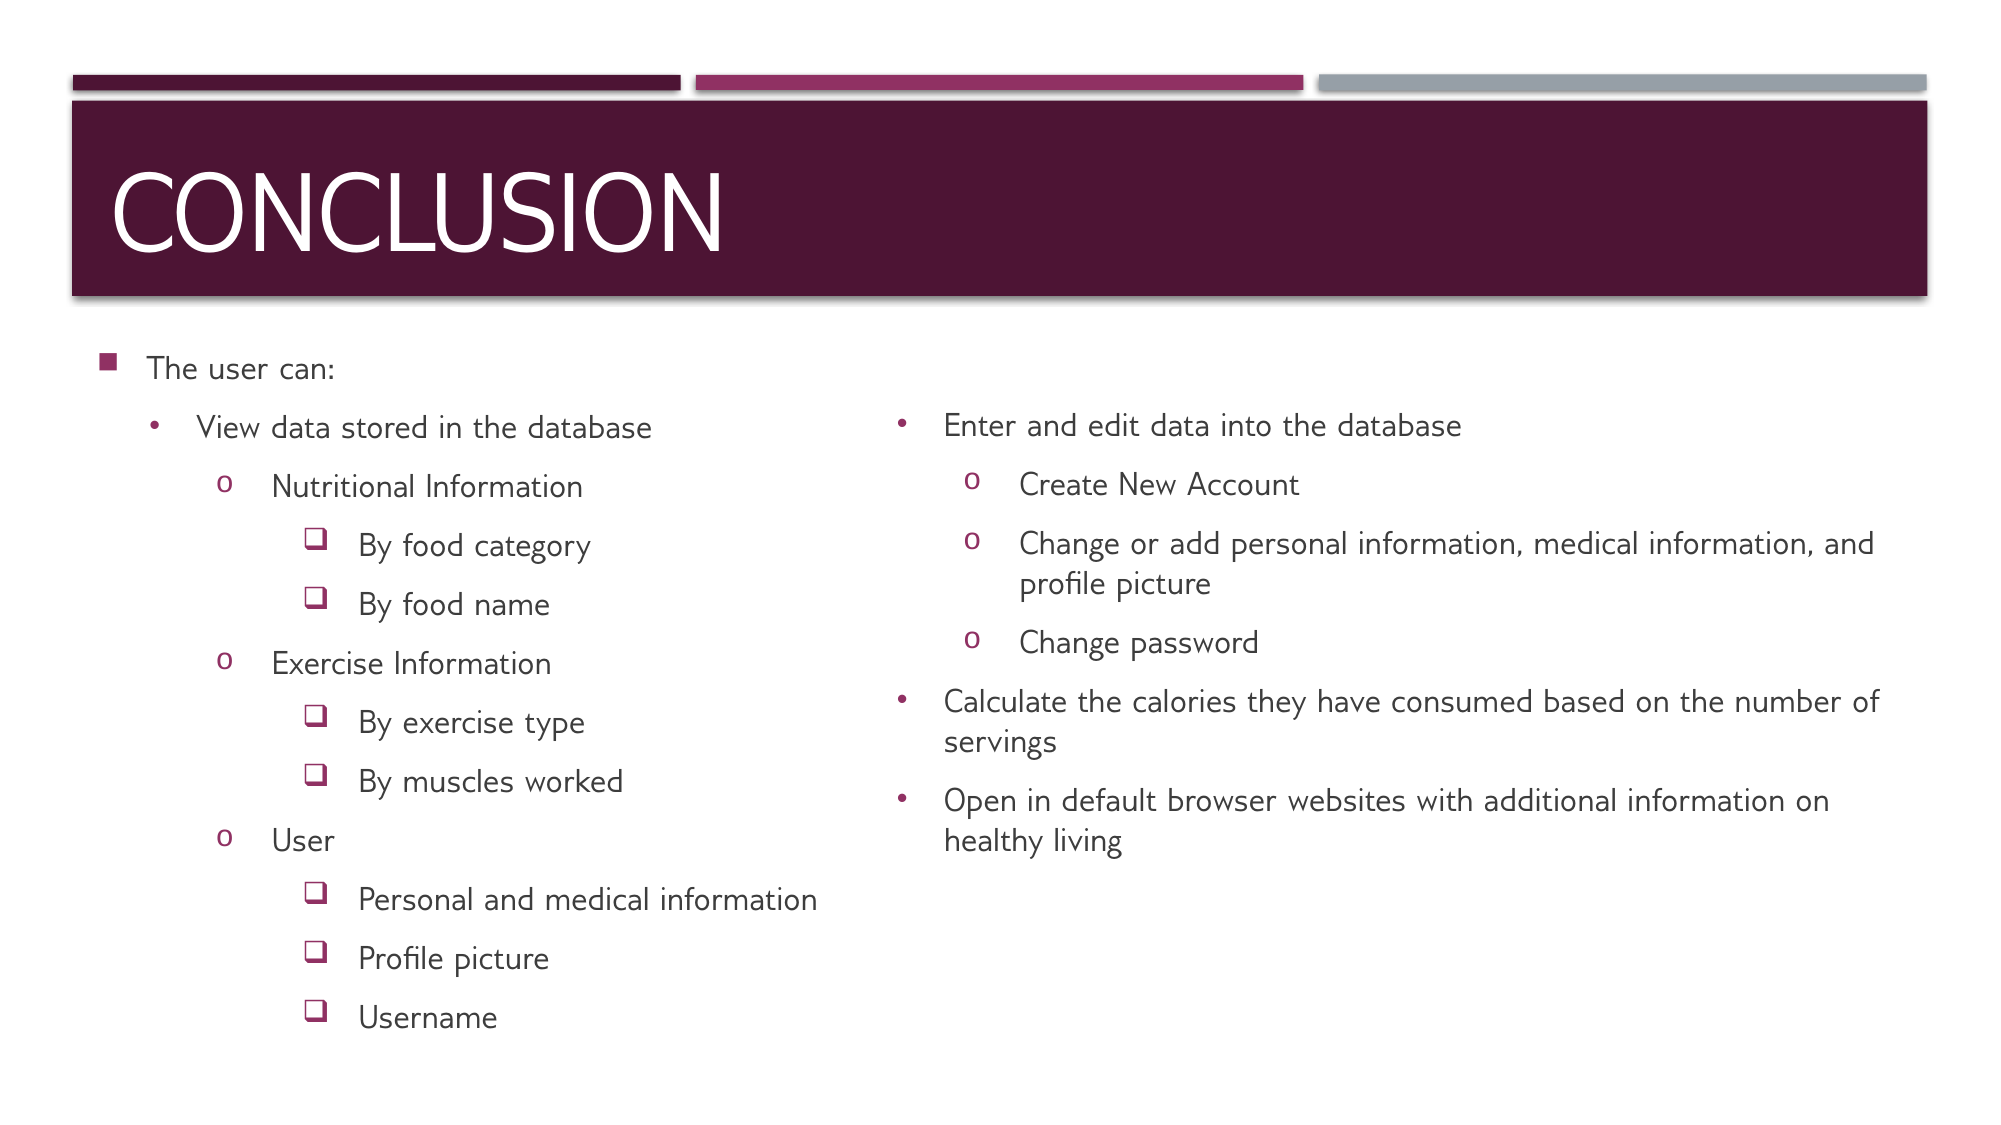

# CONCLUSION
The user can:
View data stored in the database
Nutritional Information
By food category
By food name
Exercise Information
By exercise type
By muscles worked
User
Personal and medical information
Profile picture
Username
Enter and edit data into the database
Create New Account
Change or add personal information, medical information, and profile picture
Change password
Calculate the calories they have consumed based on the number of servings
Open in default browser websites with additional information on healthy living